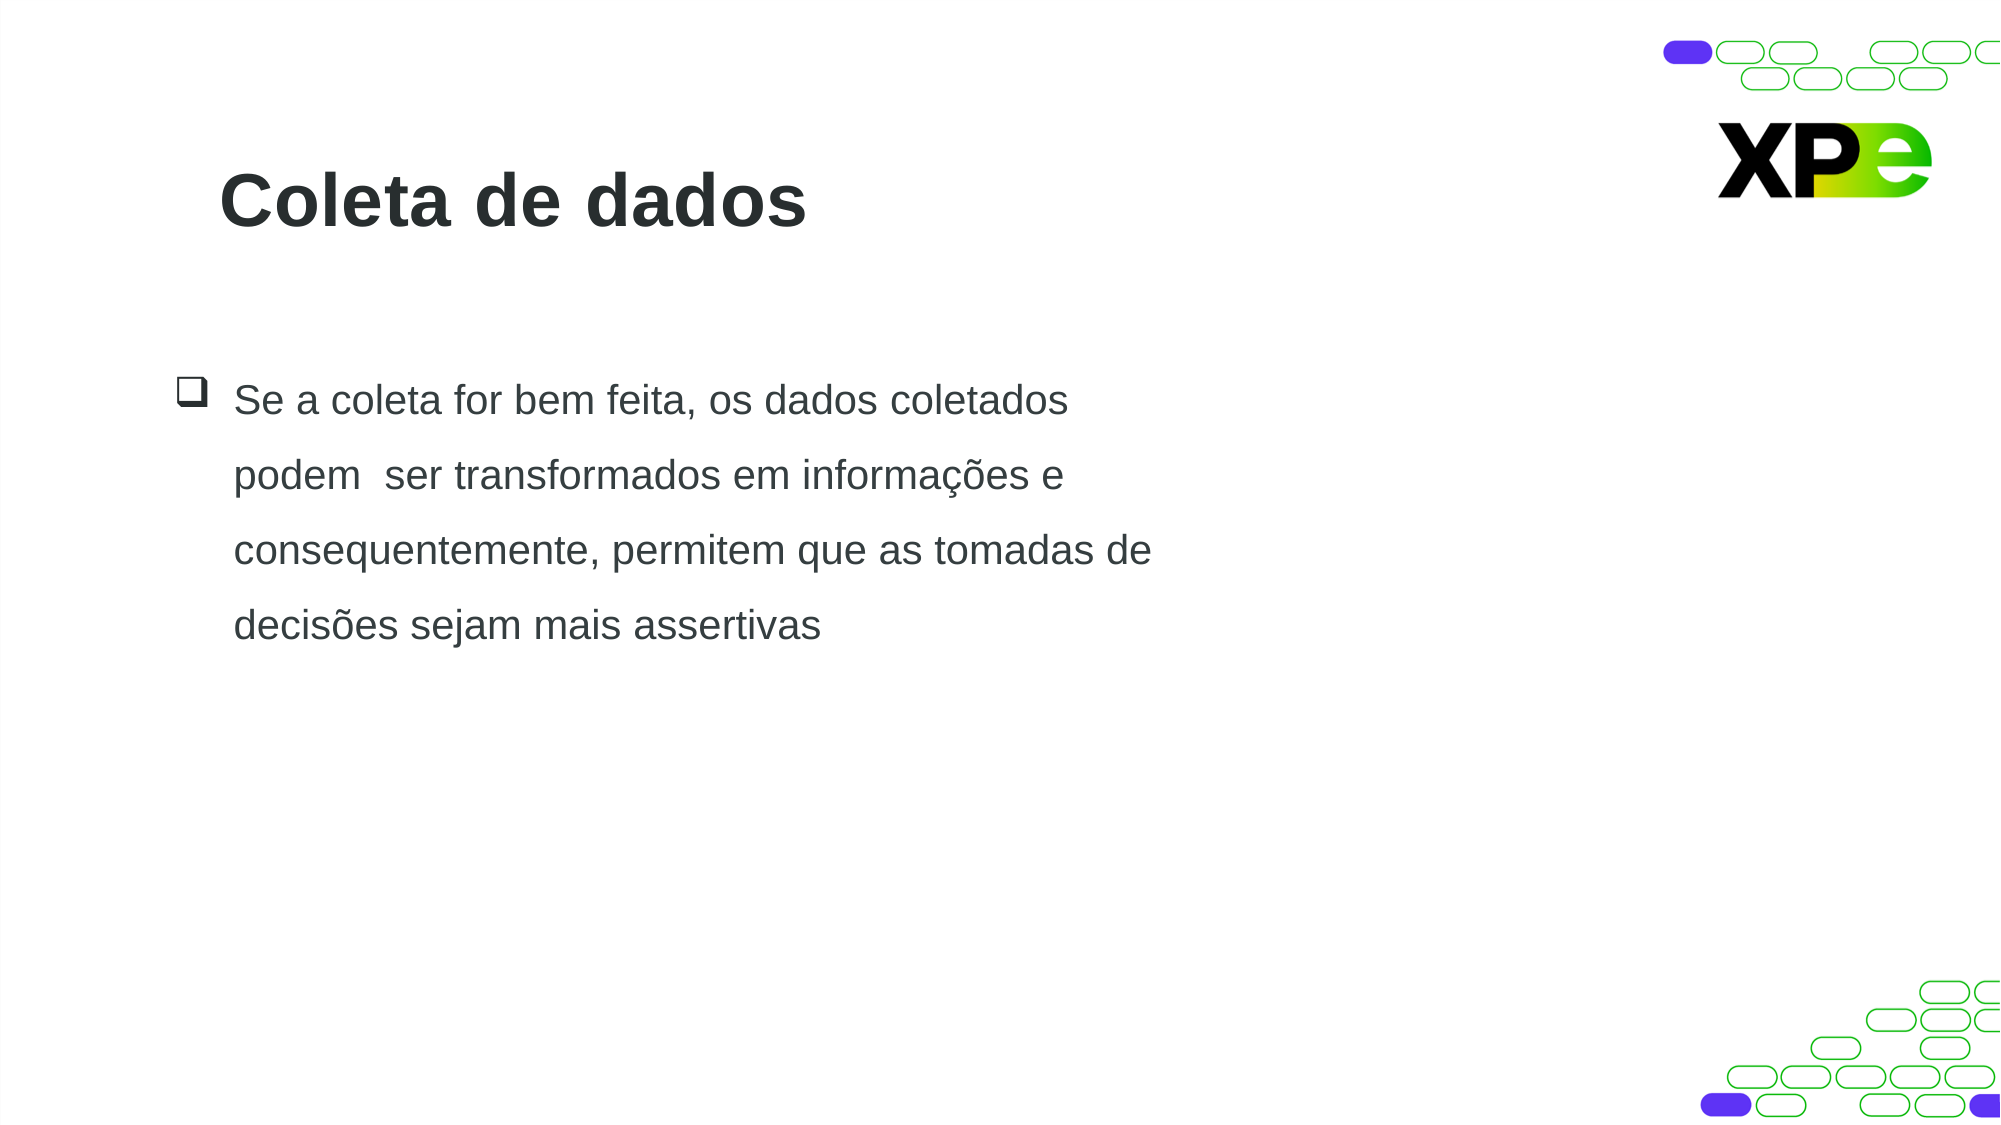

# Coleta de dados
Se a coleta for bem feita, os dados coletados podem  ser transformados em informações e  consequentemente, permitem que as tomadas de  decisões sejam mais assertivas